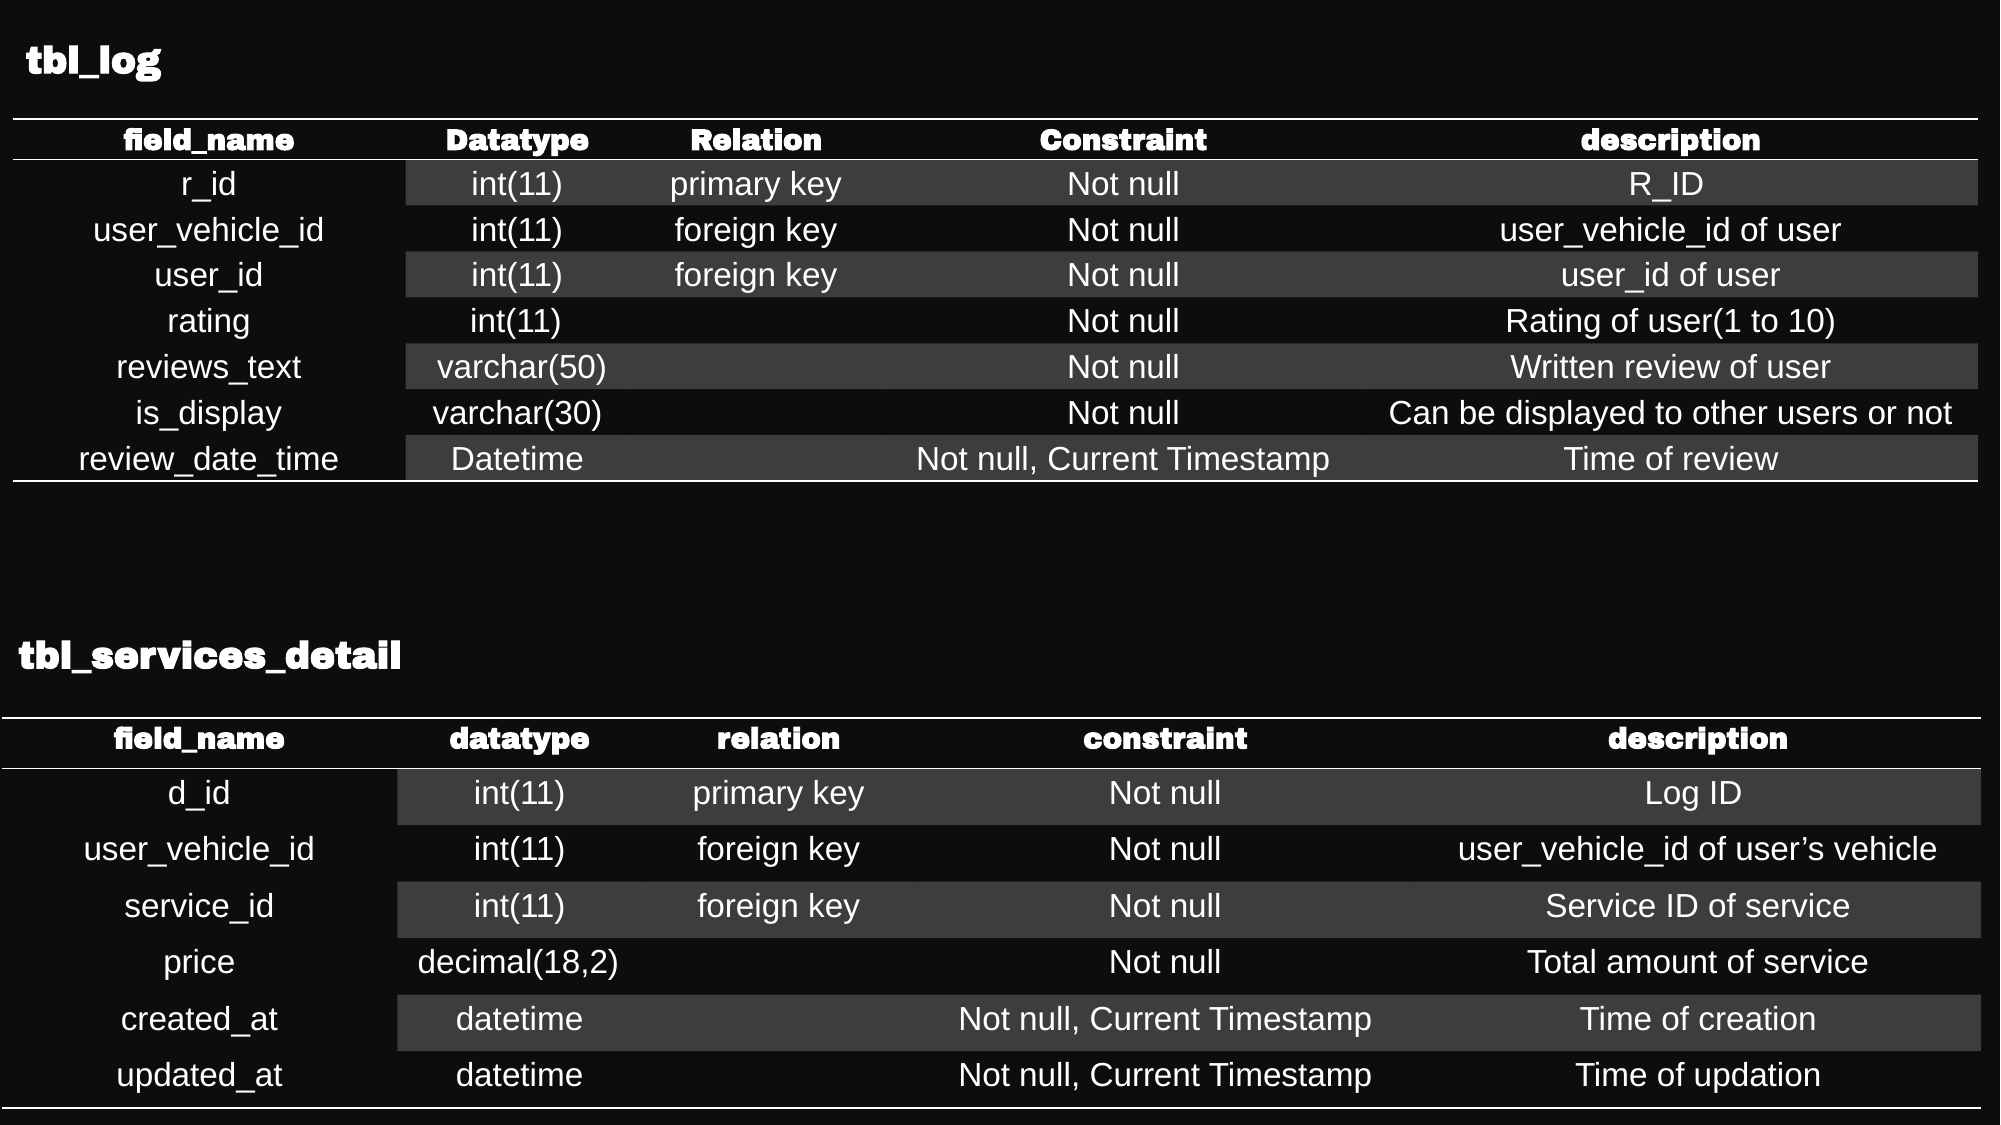

tbl_log

| field\_name | Datatype | Relation | Constraint | description |
| --- | --- | --- | --- | --- |
| r\_id | int(11) | primary key | Not null | R\_ID |
| user\_vehicle\_id | int(11) | foreign key | Not null | user\_vehicle\_id of user |
| user\_id | int(11) | foreign key | Not null | user\_id of user |
| rating | int(11) |  | Not null | Rating of user(1 to 10) |
| reviews\_text | varchar(50) |  | Not null | Written review of user |
| is\_display | varchar(30) |  | Not null | Can be displayed to other users or not |
| review\_date\_time | Datetime |  | Not null, Current Timestamp | Time of review |
tbl_services_detail

| field\_name | datatype | relation | constraint | description |
| --- | --- | --- | --- | --- |
| d\_id | int(11) | primary key | Not null | Log ID |
| user\_vehicle\_id | int(11) | foreign key | Not null | user\_vehicle\_id of user’s vehicle |
| service\_id | int(11) | foreign key | Not null | Service ID of service |
| price | decimal(18,2) |  | Not null | Total amount of service |
| created\_at | datetime |  | Not null, Current Timestamp | Time of creation |
| updated\_at | datetime |  | Not null, Current Timestamp | Time of updation |